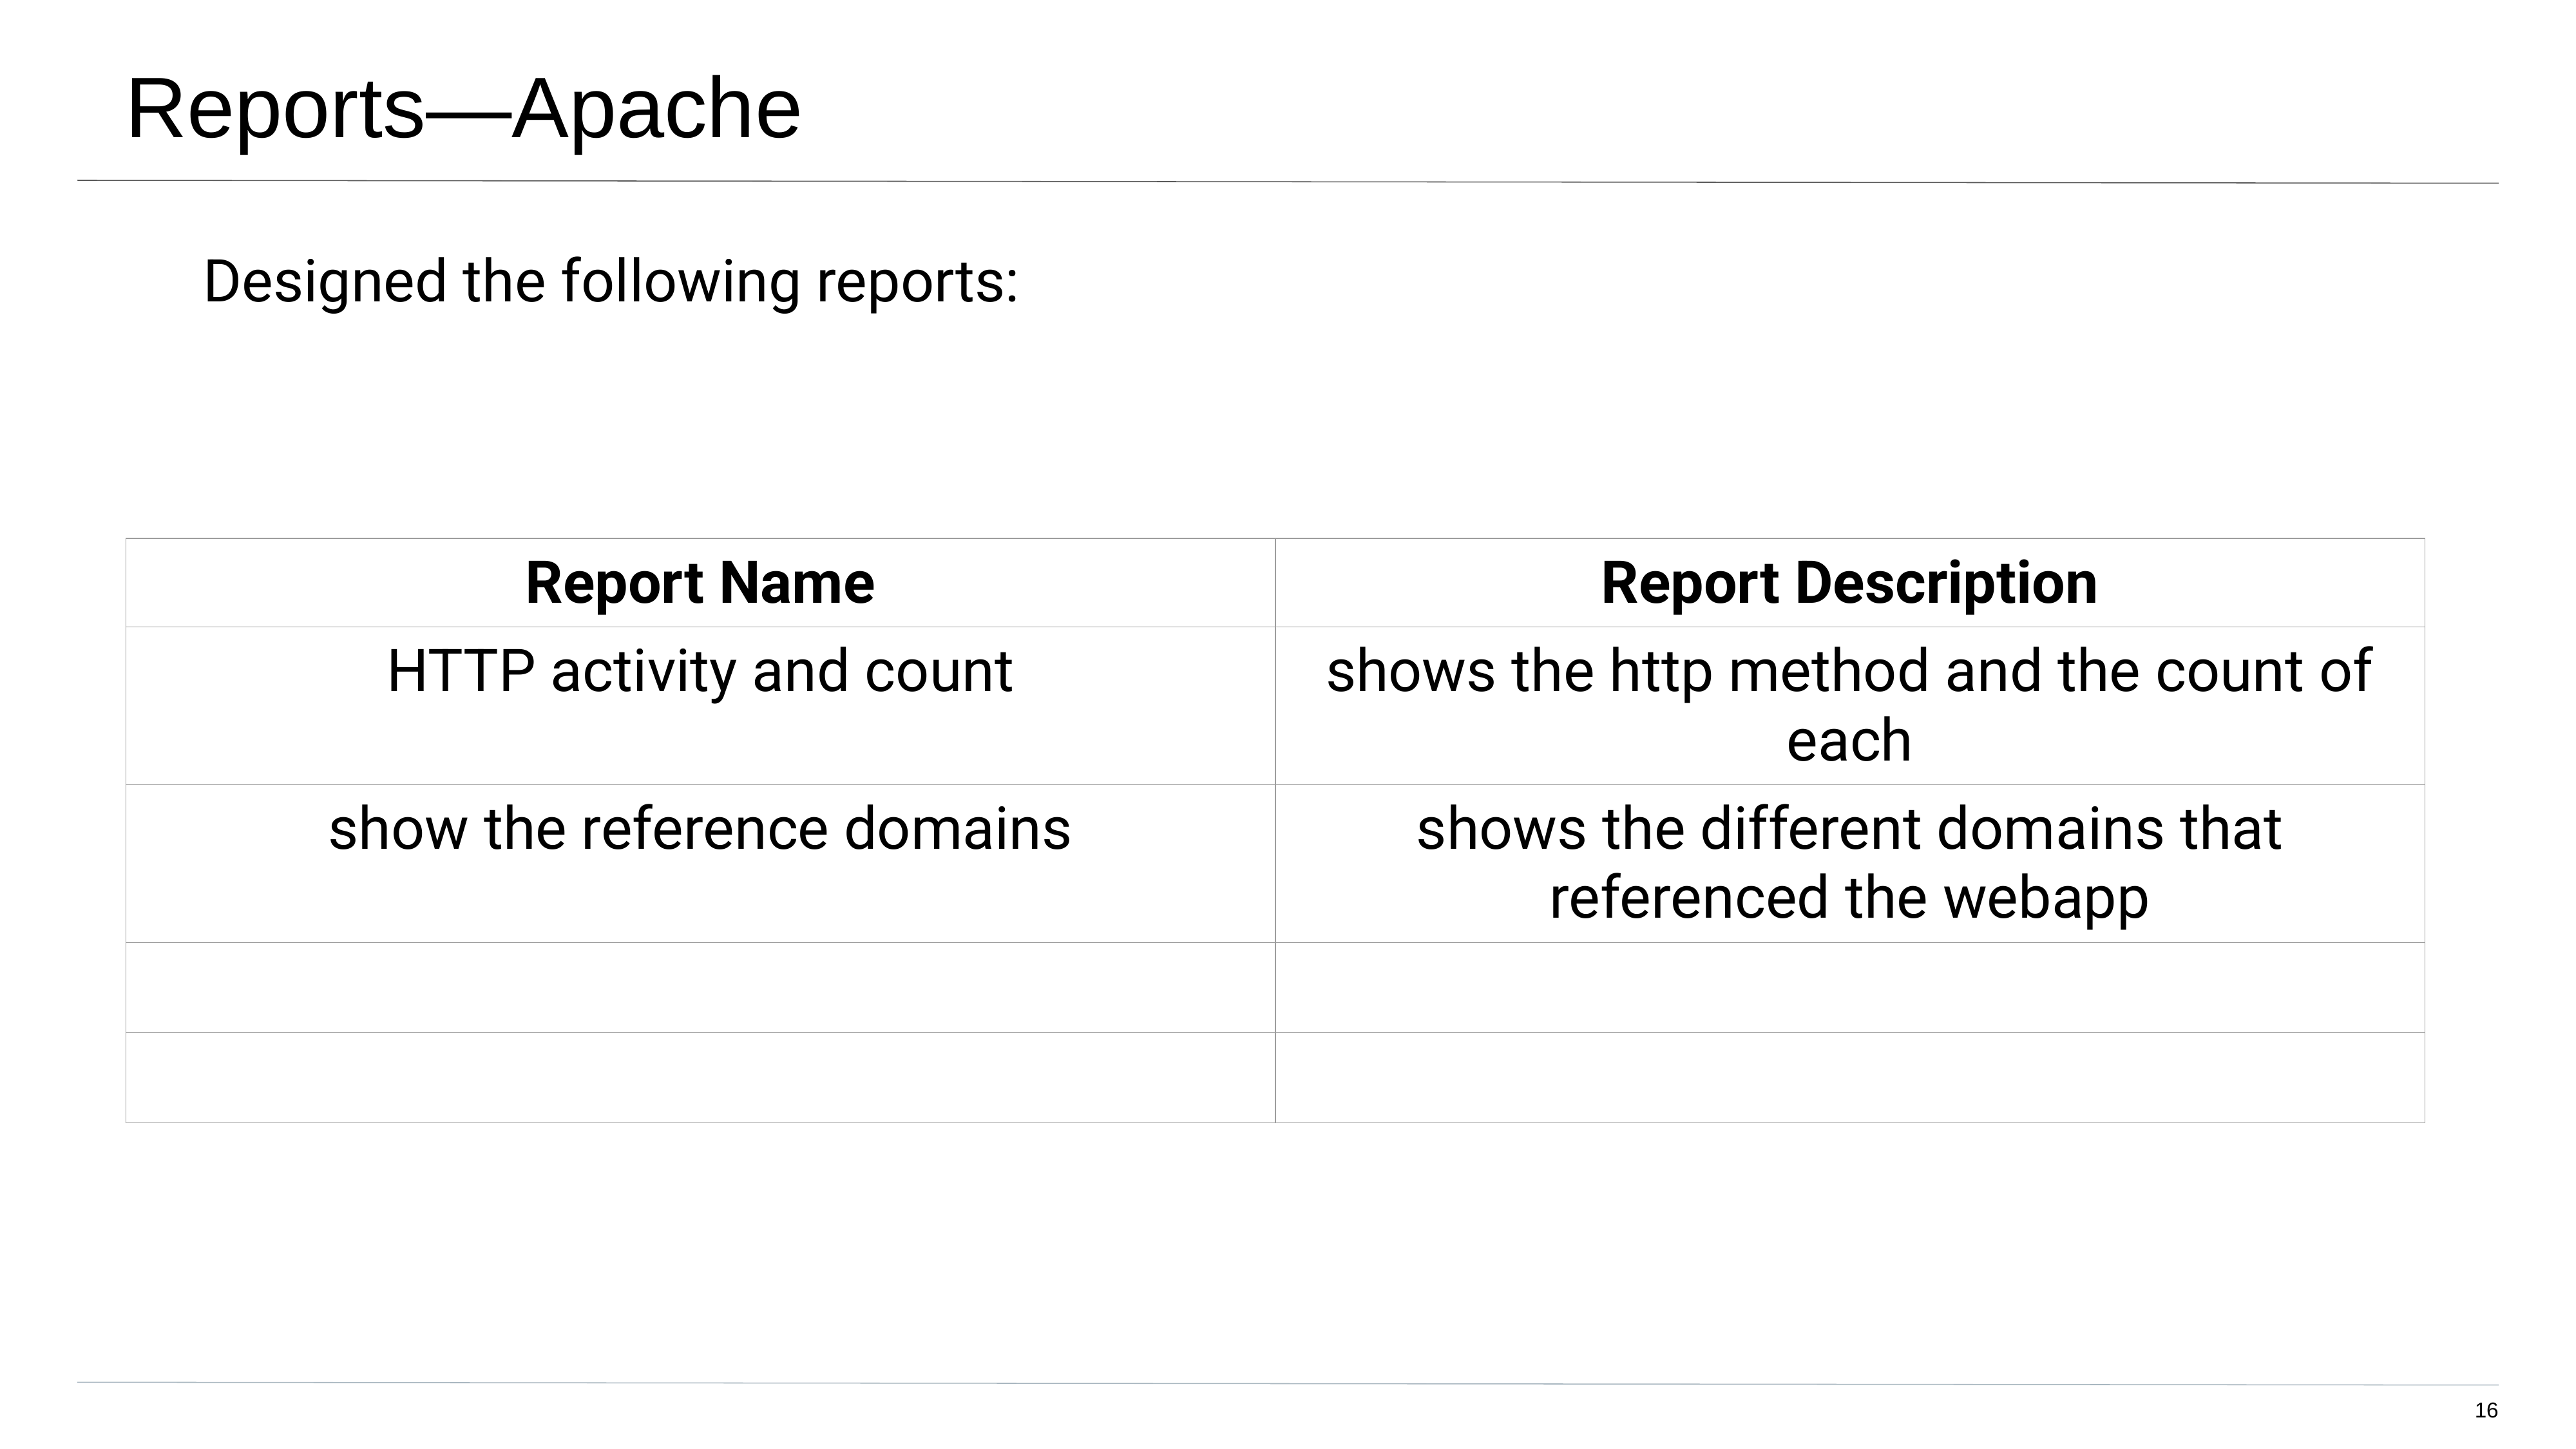

# Reports—Apache
Designed the following reports:

| Report Name | Report Description |
| --- | --- |
| HTTP activity and count | shows the http method and the count of each |
| show the reference domains | shows the different domains that referenced the webapp |
|  |  |
|  |  |
16